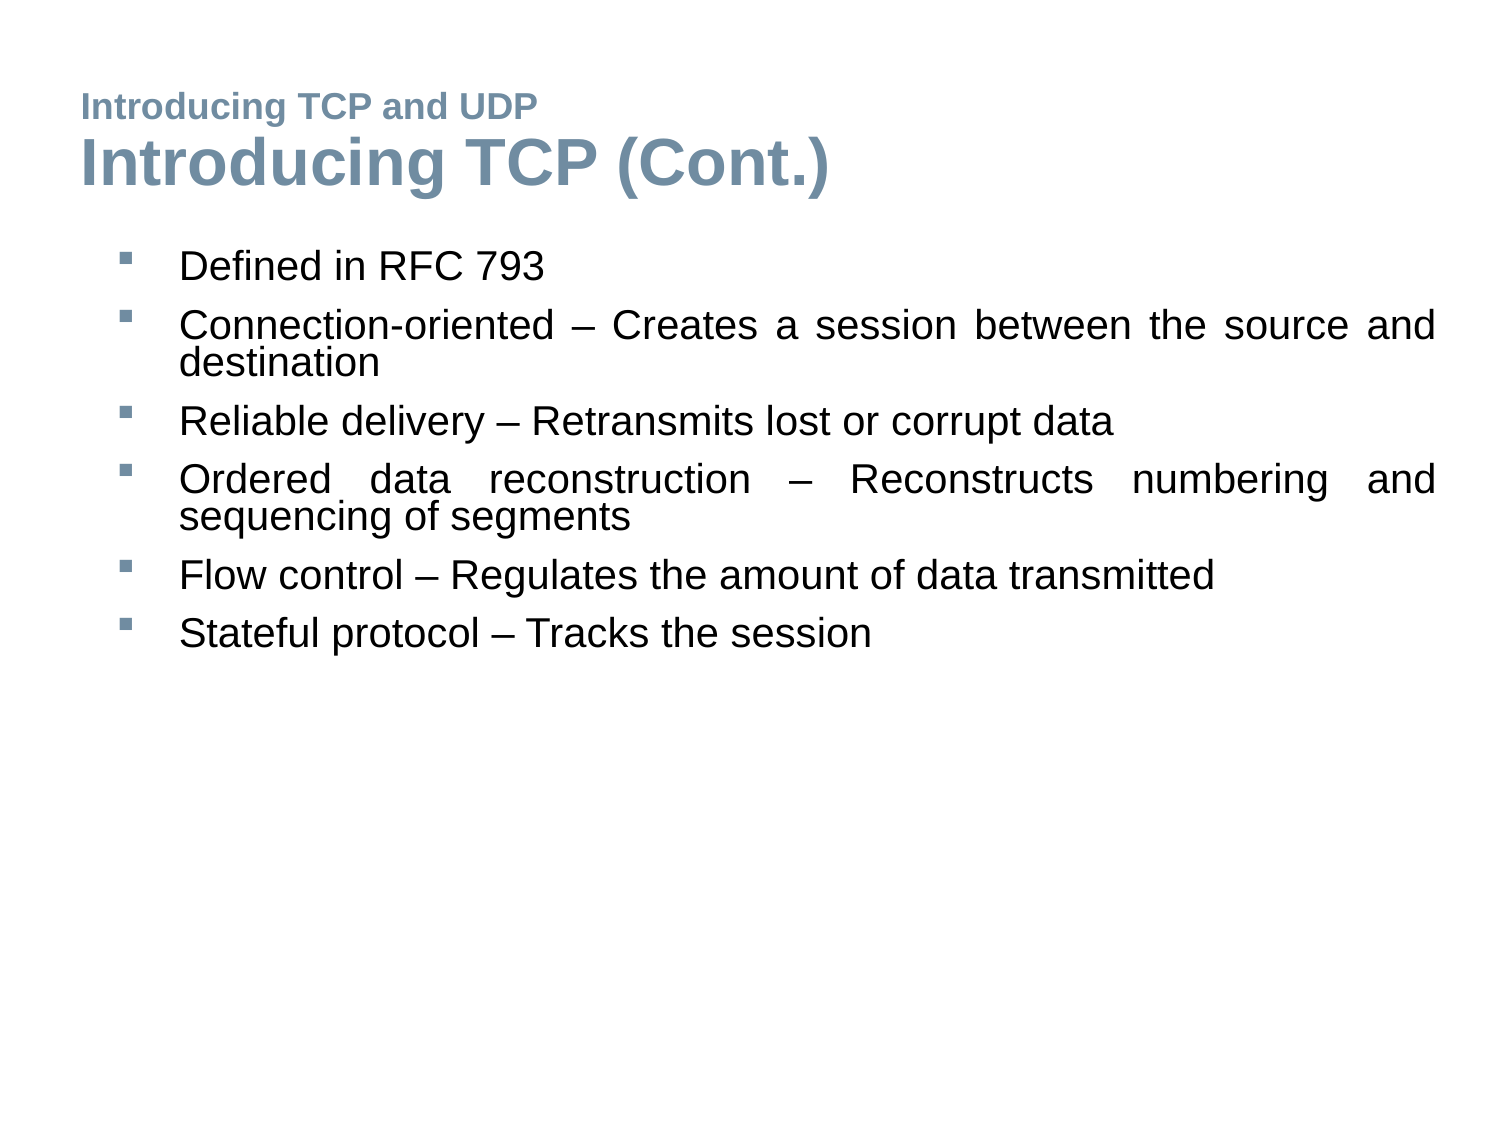

# Introducing TCP and UDP Introducing TCP (Cont.)
Defined in RFC 793
Connection-oriented – Creates a session between the source and destination
Reliable delivery – Retransmits lost or corrupt data
Ordered data reconstruction – Reconstructs numbering and sequencing of segments
Flow control – Regulates the amount of data transmitted
Stateful protocol – Tracks the session